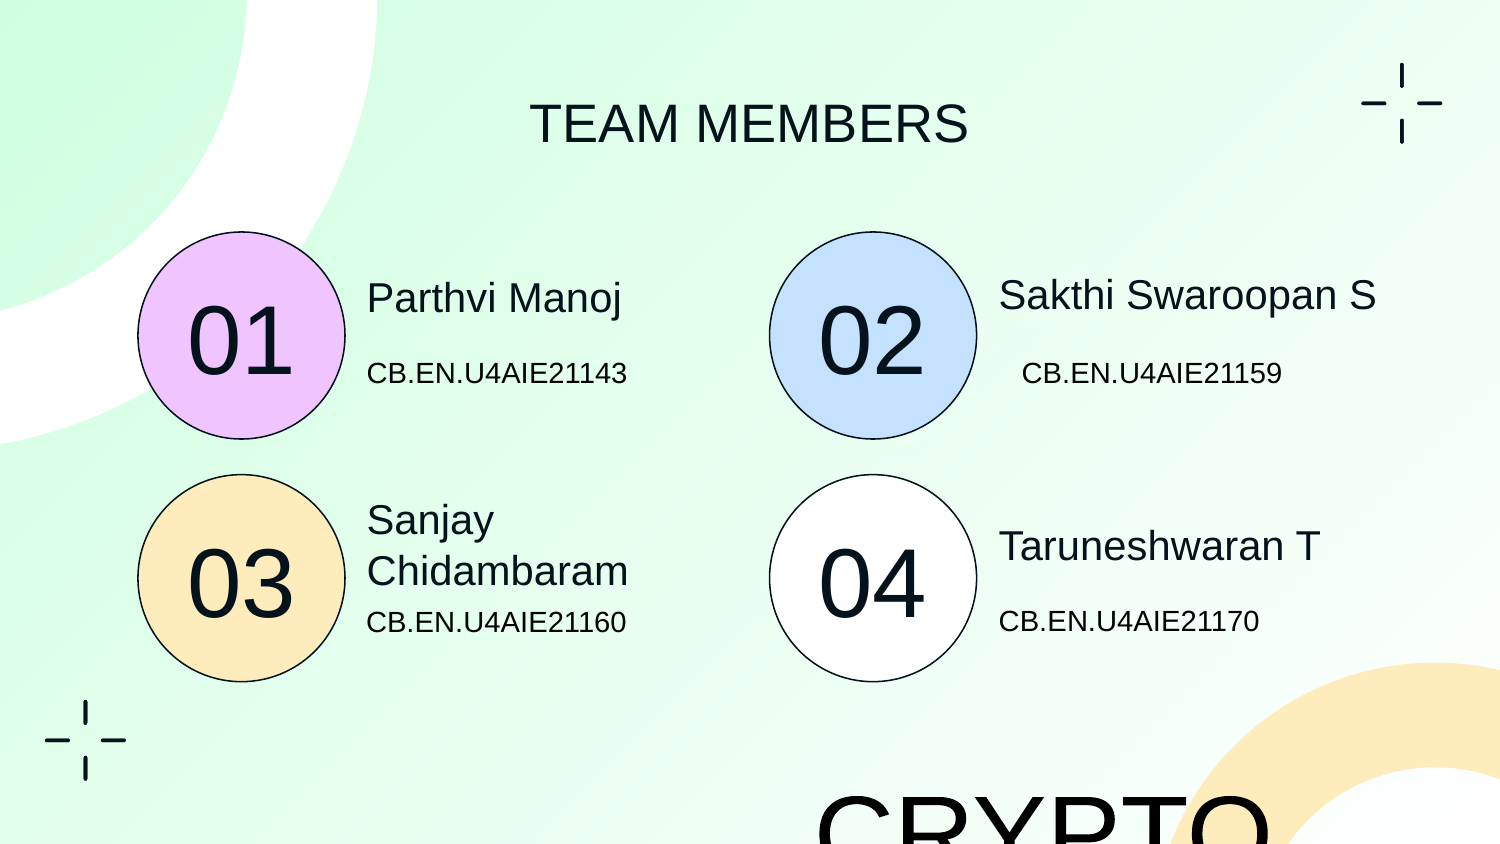

TEAM MEMBERS

01
02
Sakthi Swaroopan S
# Parthvi Manoj
CB.EN.U4AIE21143

CB.EN.U4AIE21159

03
04
Sanjay Chidambaram
Taruneshwaran T
CB.EN.U4AIE21170

CB.EN.U4AIE21160

CRYPTO